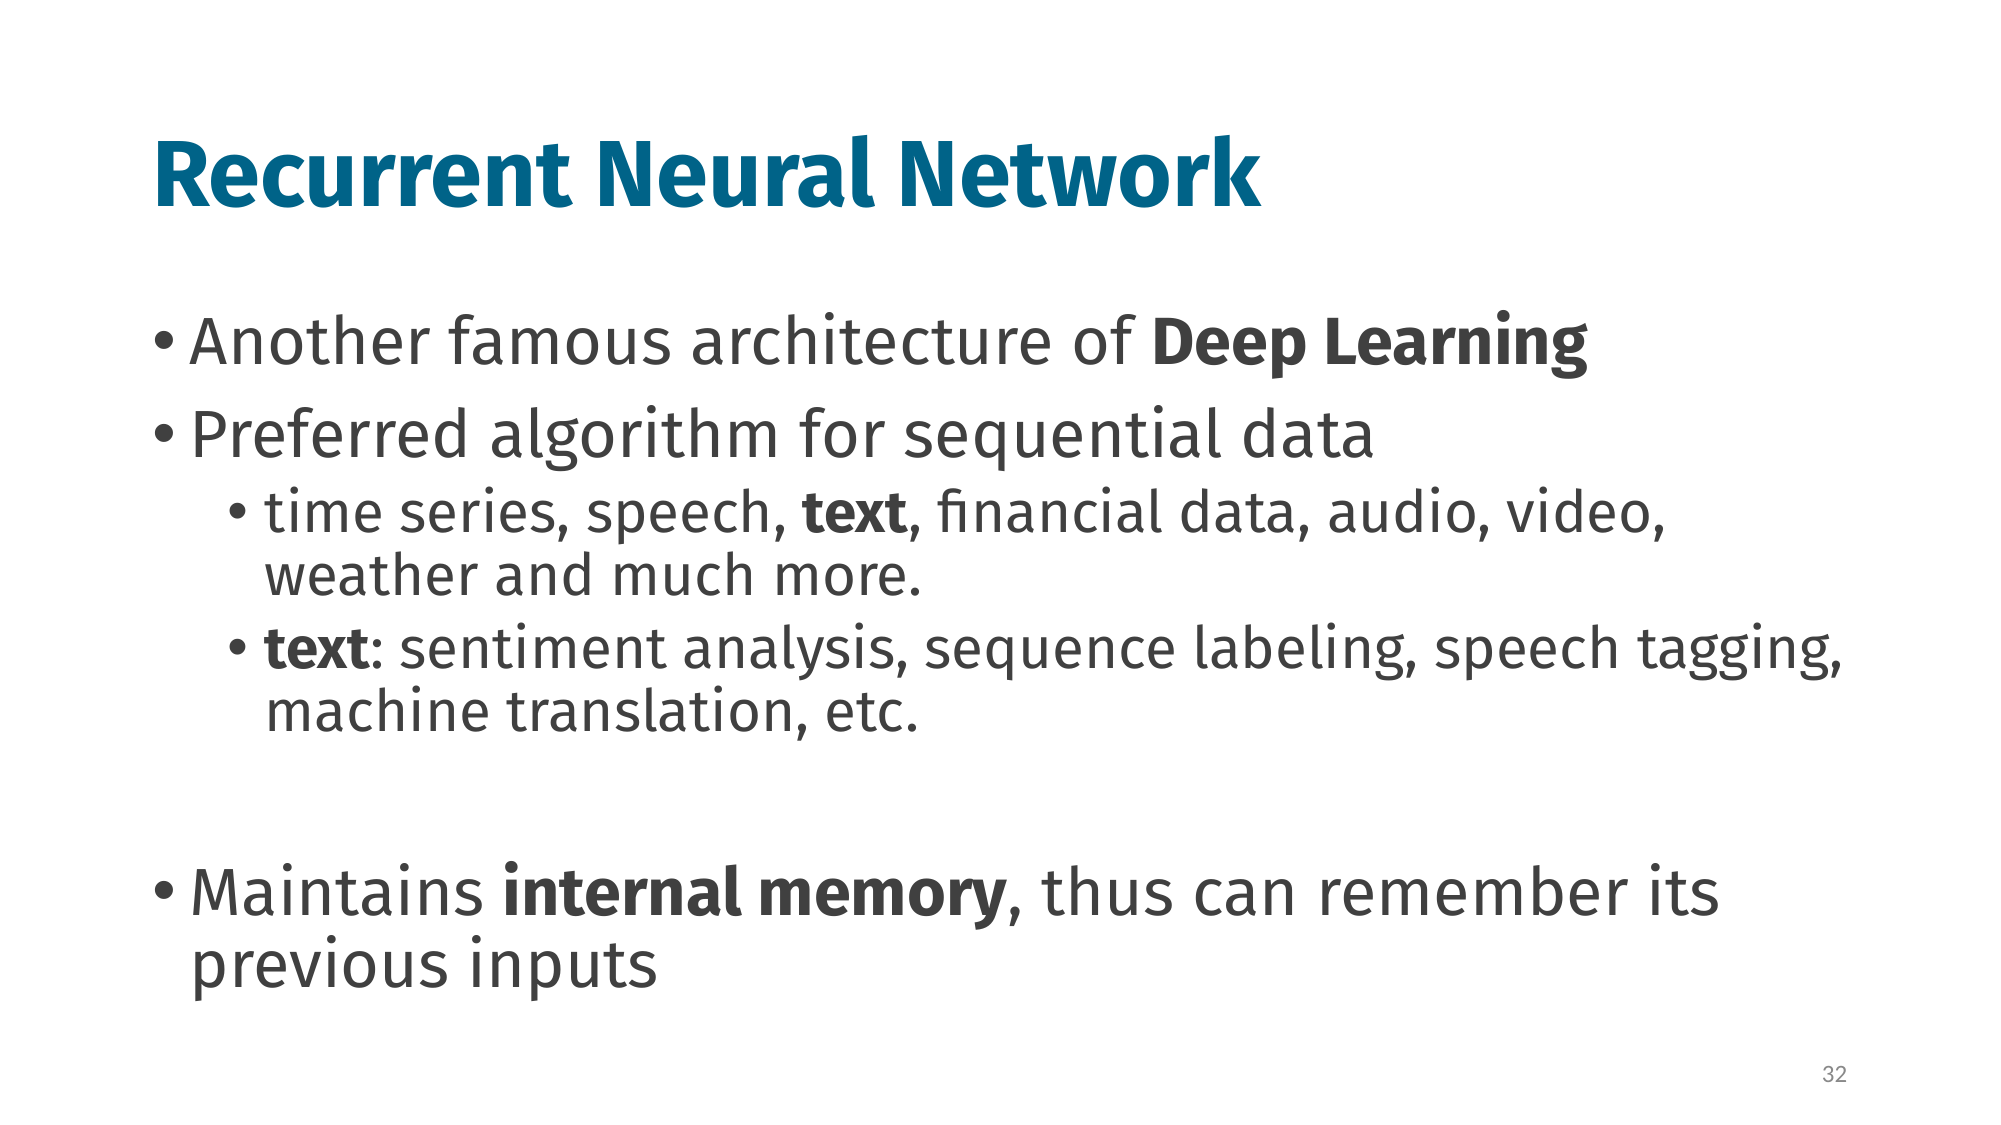

# Recurrent Neural Network
Another famous architecture of Deep Learning
Preferred algorithm for sequential data
time series, speech, text, financial data, audio, video, weather and much more.
text: sentiment analysis, sequence labeling, speech tagging, machine translation, etc.

Maintains internal memory, thus can remember its previous inputs
32